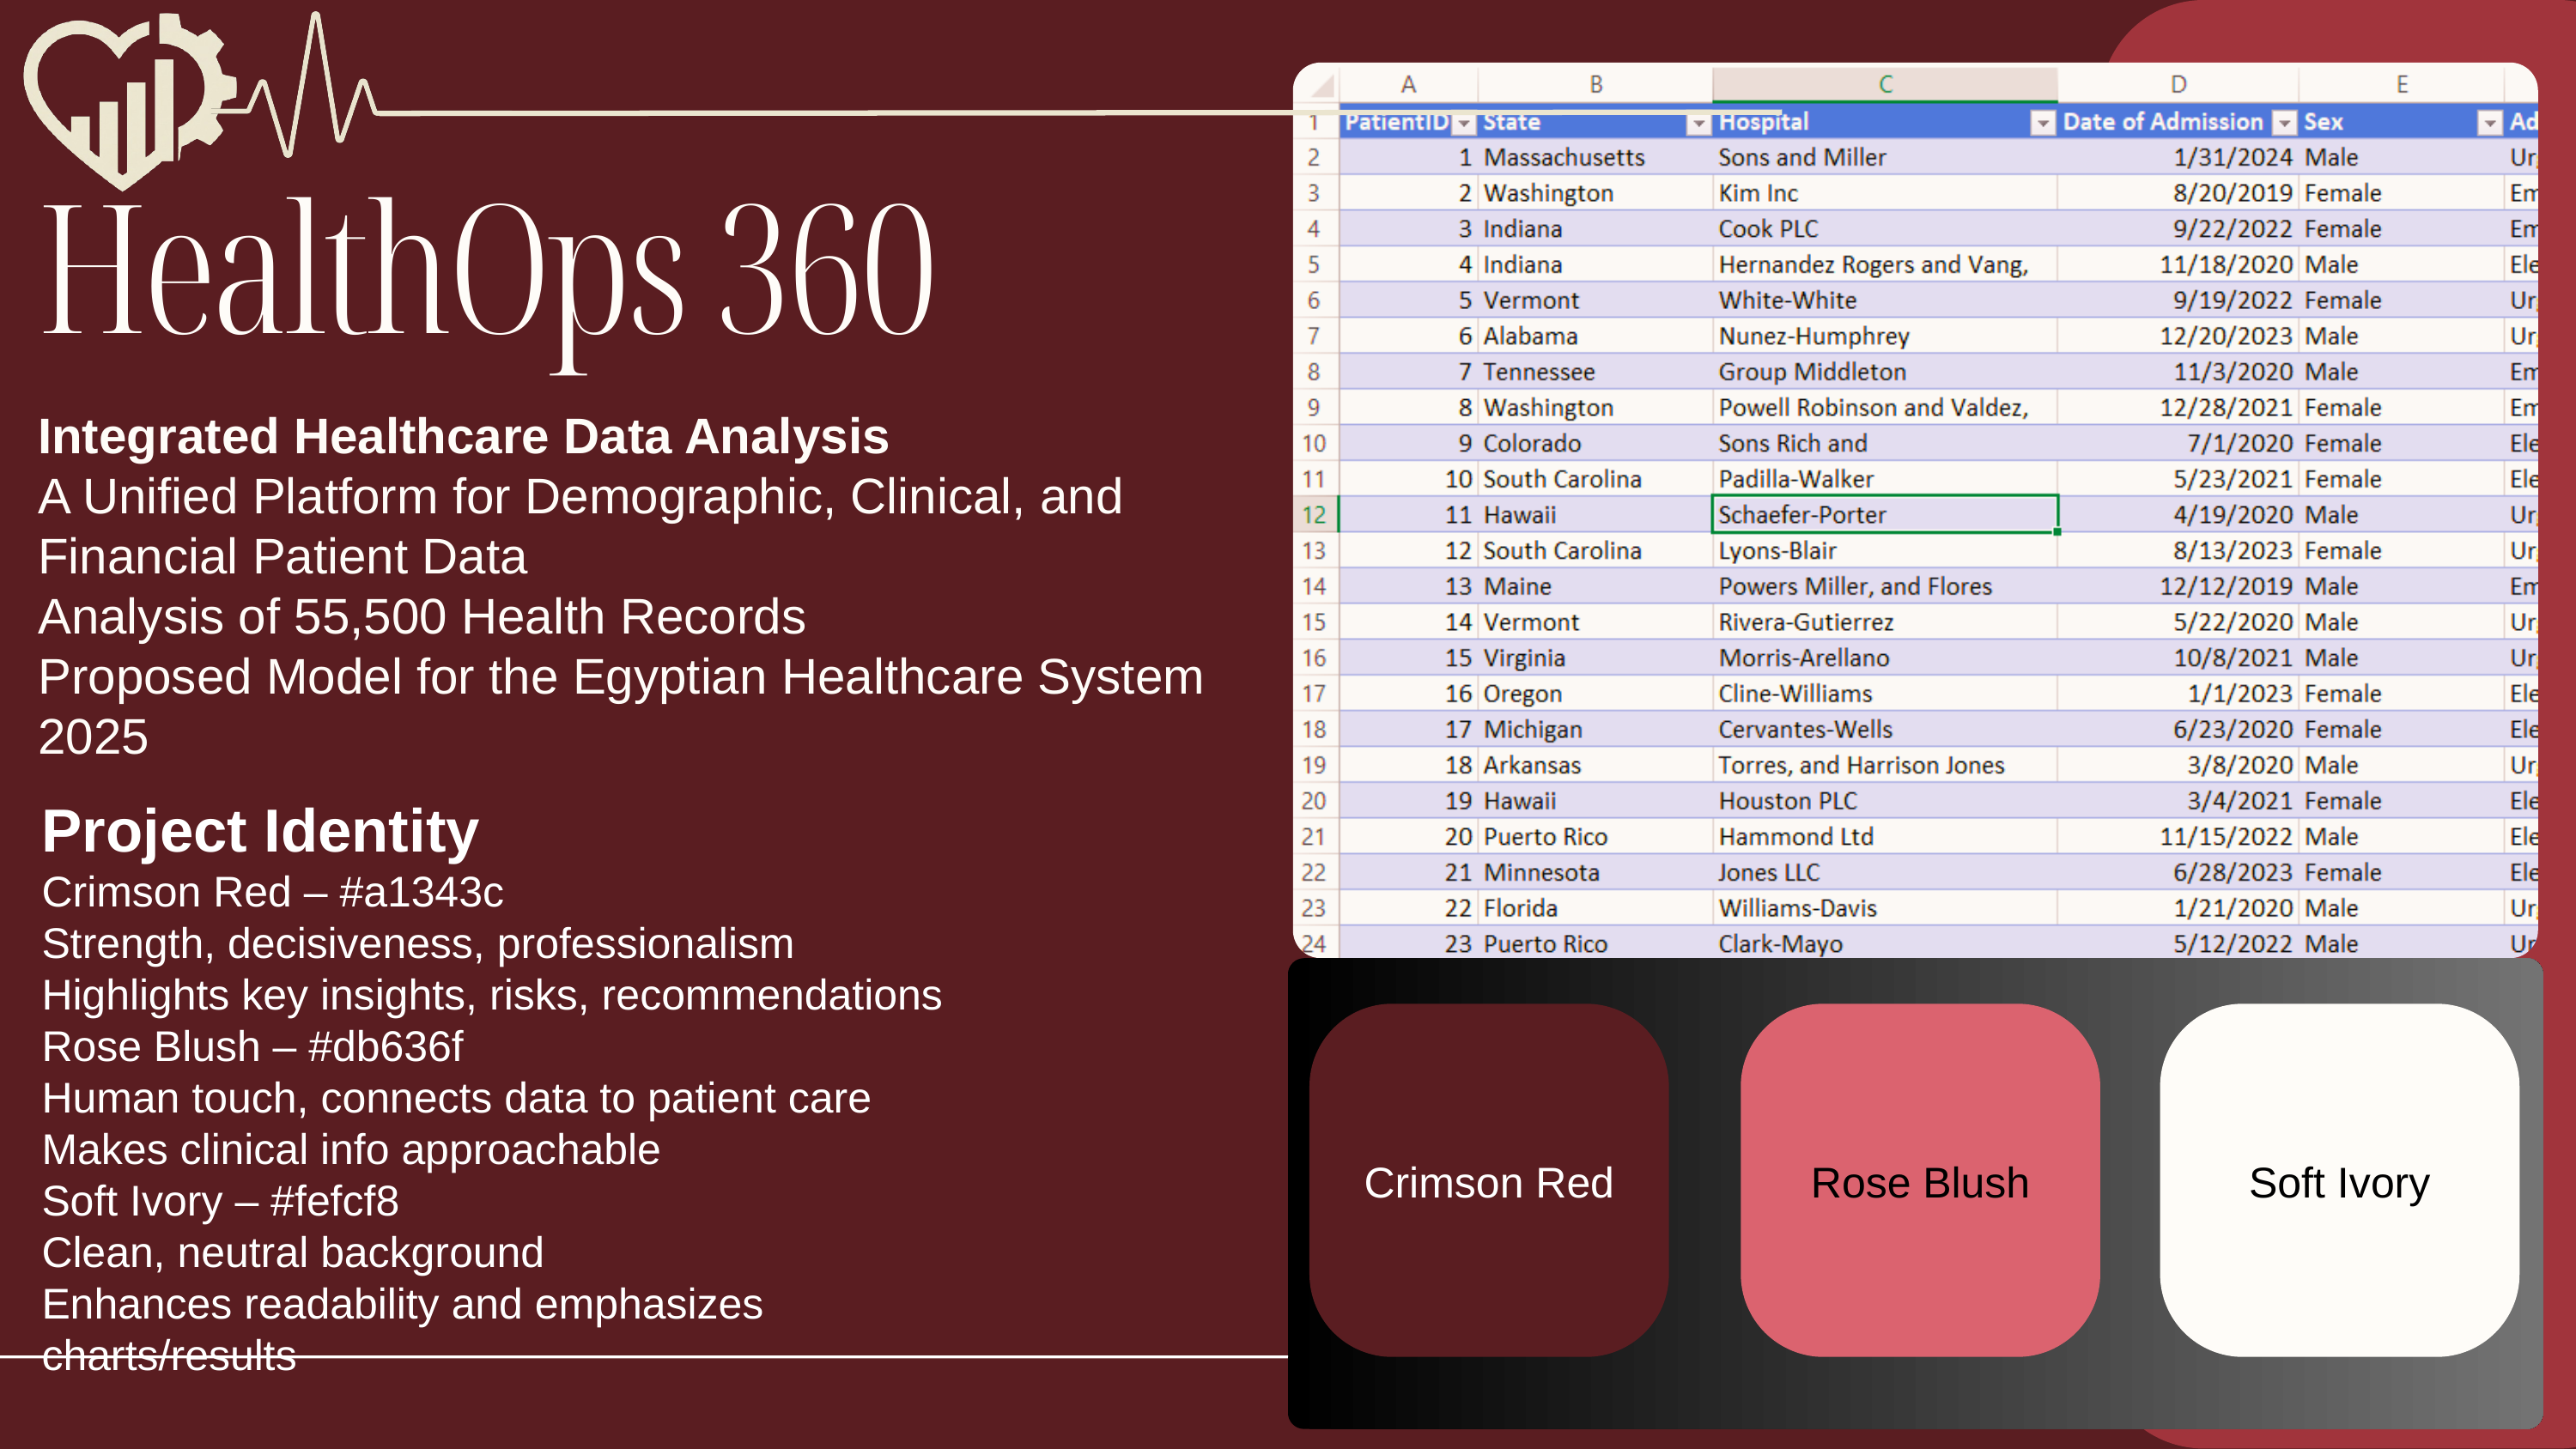

HealthOps 360
Integrated Healthcare Data Analysis
A Unified Platform for Demographic, Clinical, and Financial Patient Data
Analysis of 55,500 Health Records
Proposed Model for the Egyptian Healthcare System
2025
Project Identity
Crimson Red – #a1343c
Strength, decisiveness, professionalism
Highlights key insights, risks, recommendations
Rose Blush – #db636f
Human touch, connects data to patient care
Makes clinical info approachable
Soft Ivory – #fefcf8
Clean, neutral background
Enhances readability and emphasizes charts/results

Crimson Red

Rose Blush

Soft Ivory